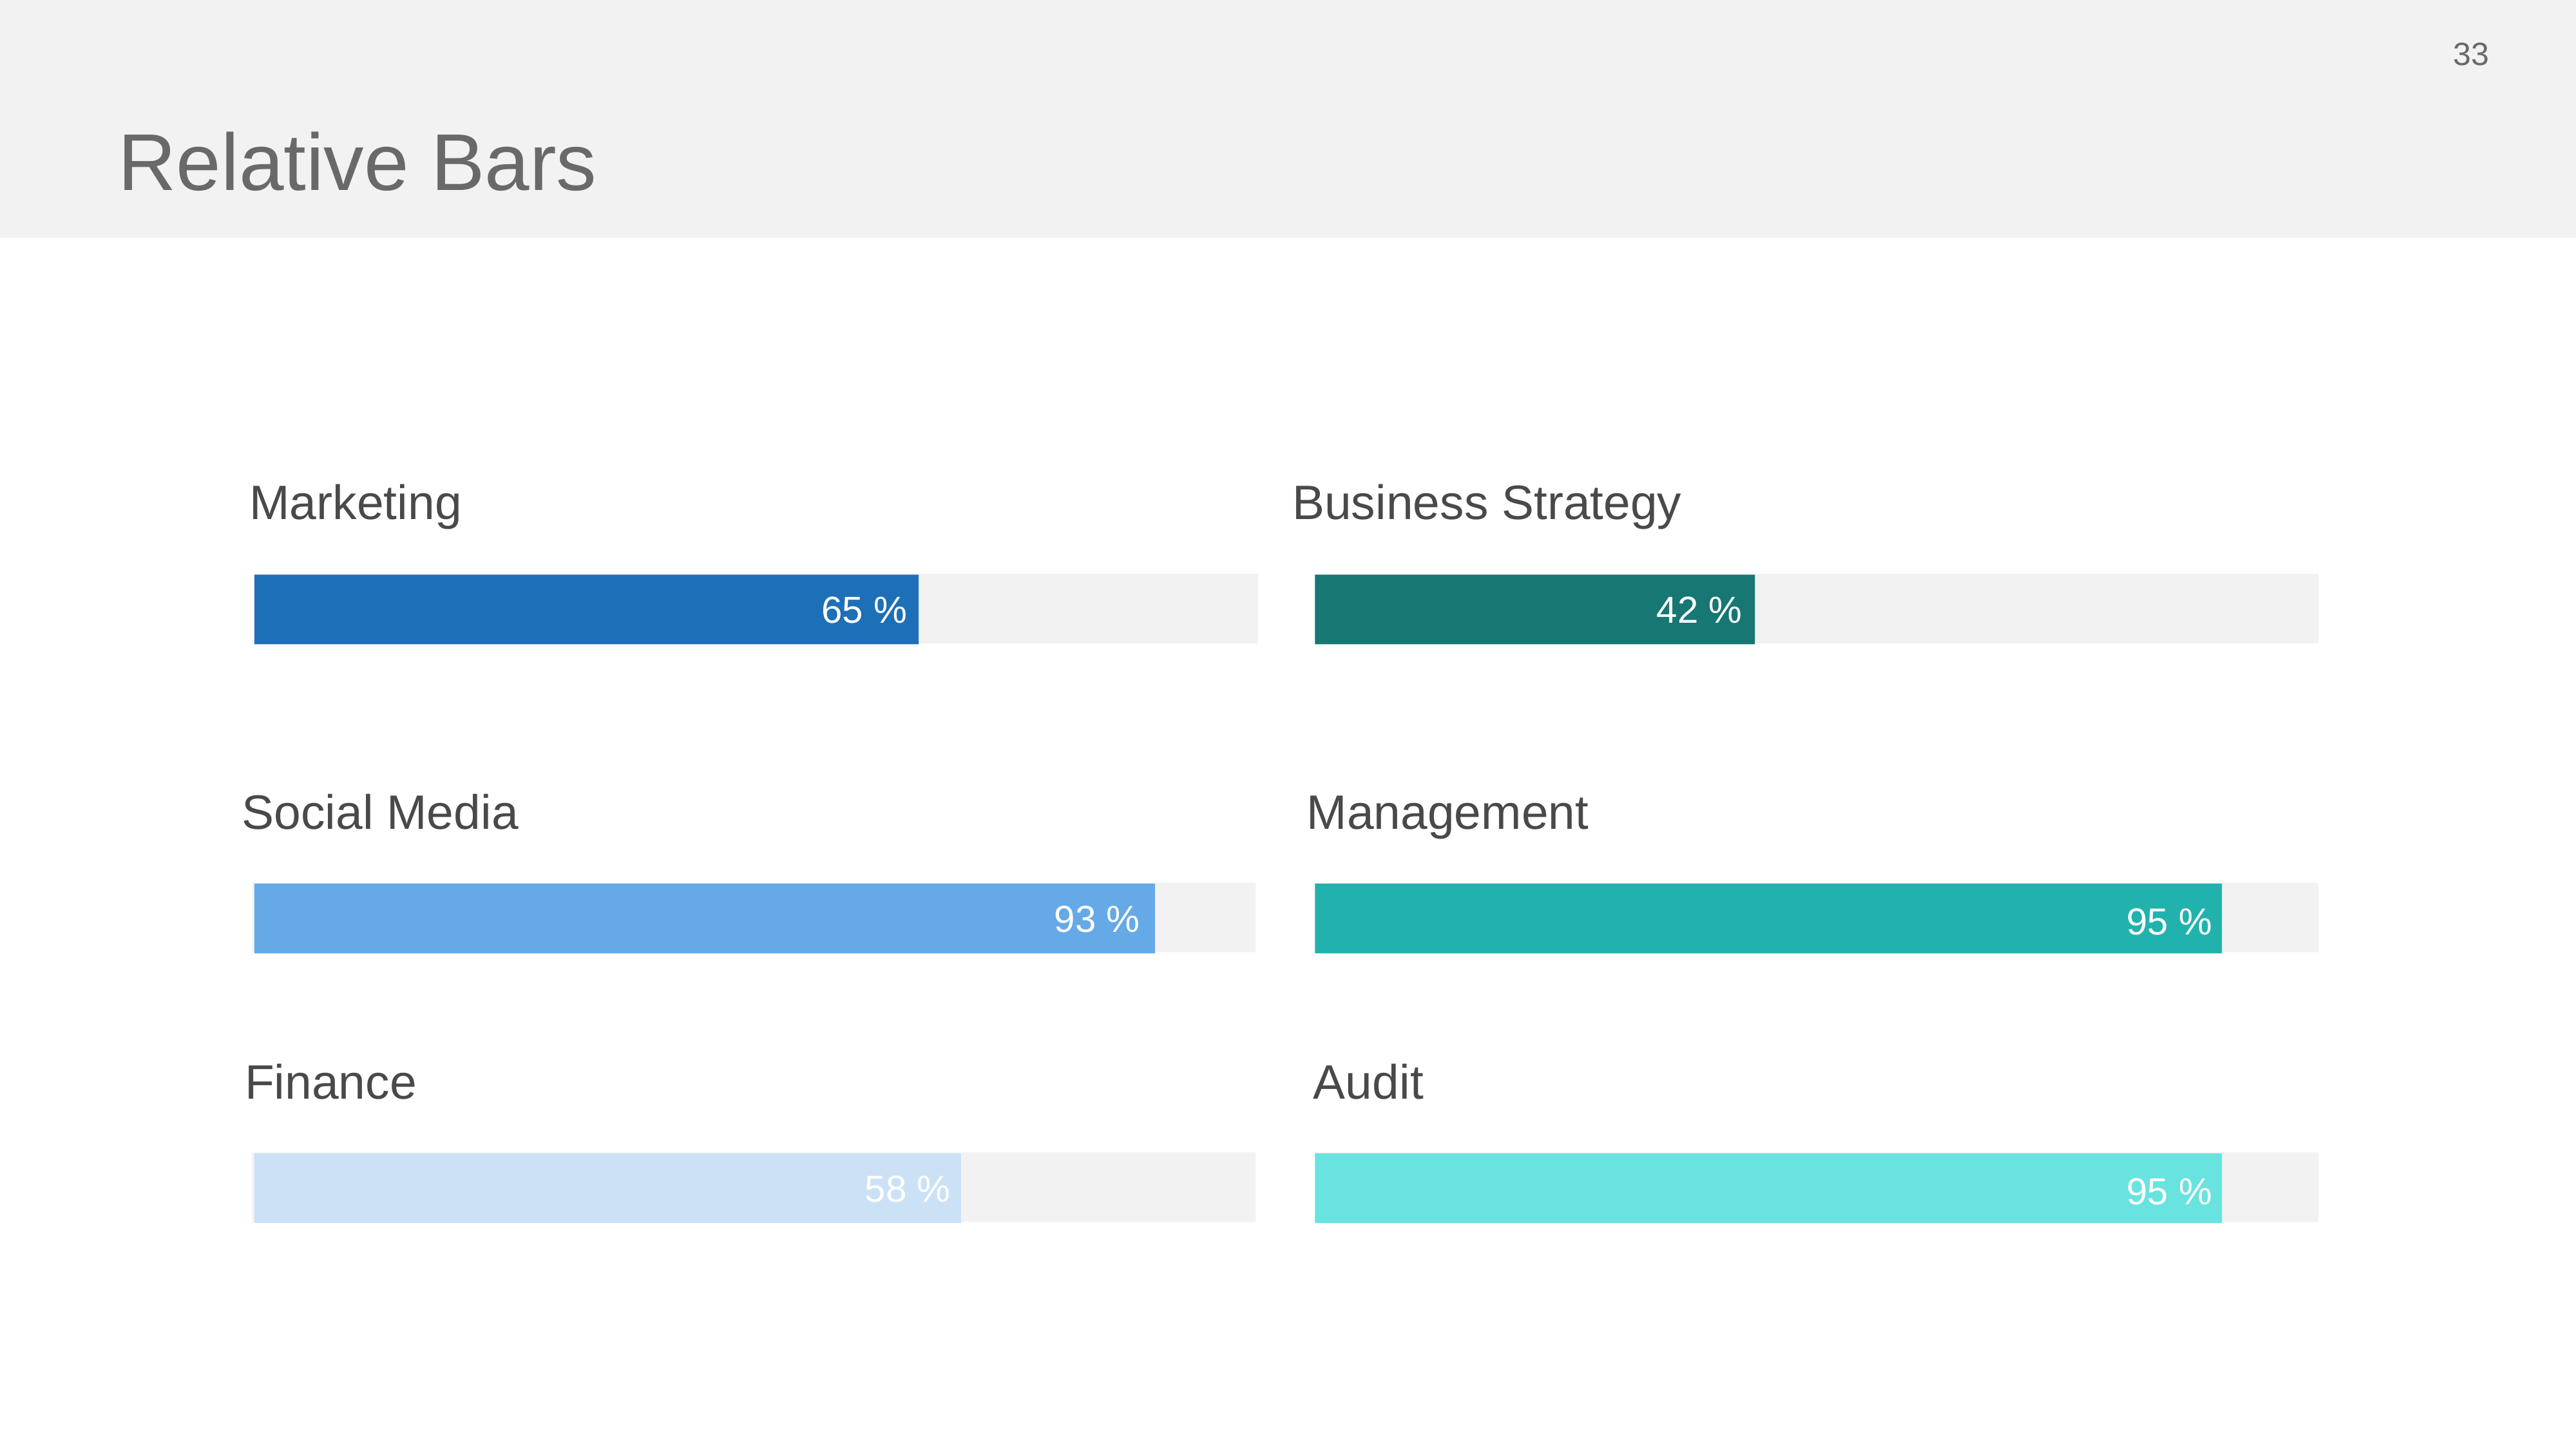

# Relative Bars
Marketing
Business Strategy

65 %

42 %
Social Media
Management

93 %

95 %
Finance
Audit

58 %

95 %